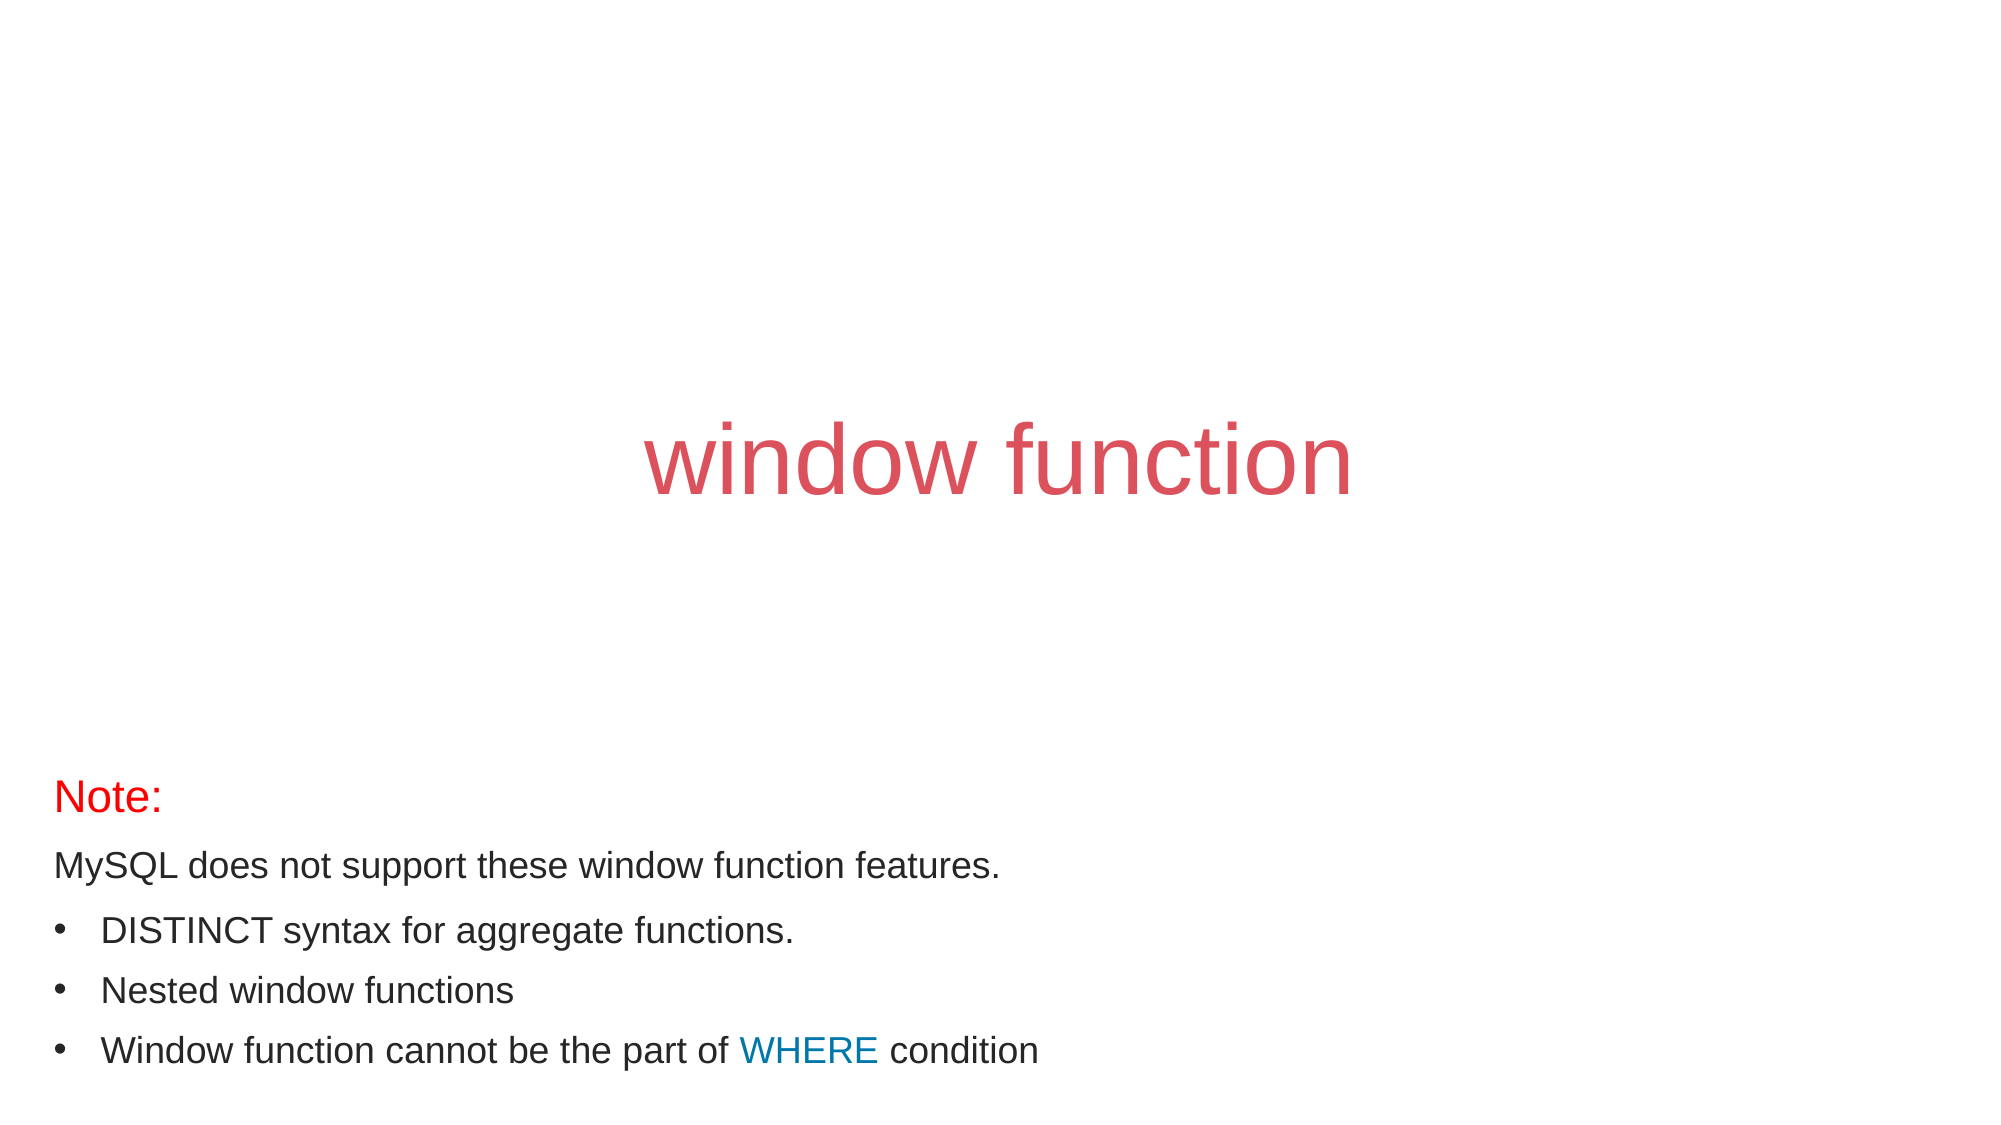

window function
Note:

MySQL does not support these window function features.

DISTINCT syntax for aggregate functions.

Nested window functions

Window function cannot be the part of WHERE condition